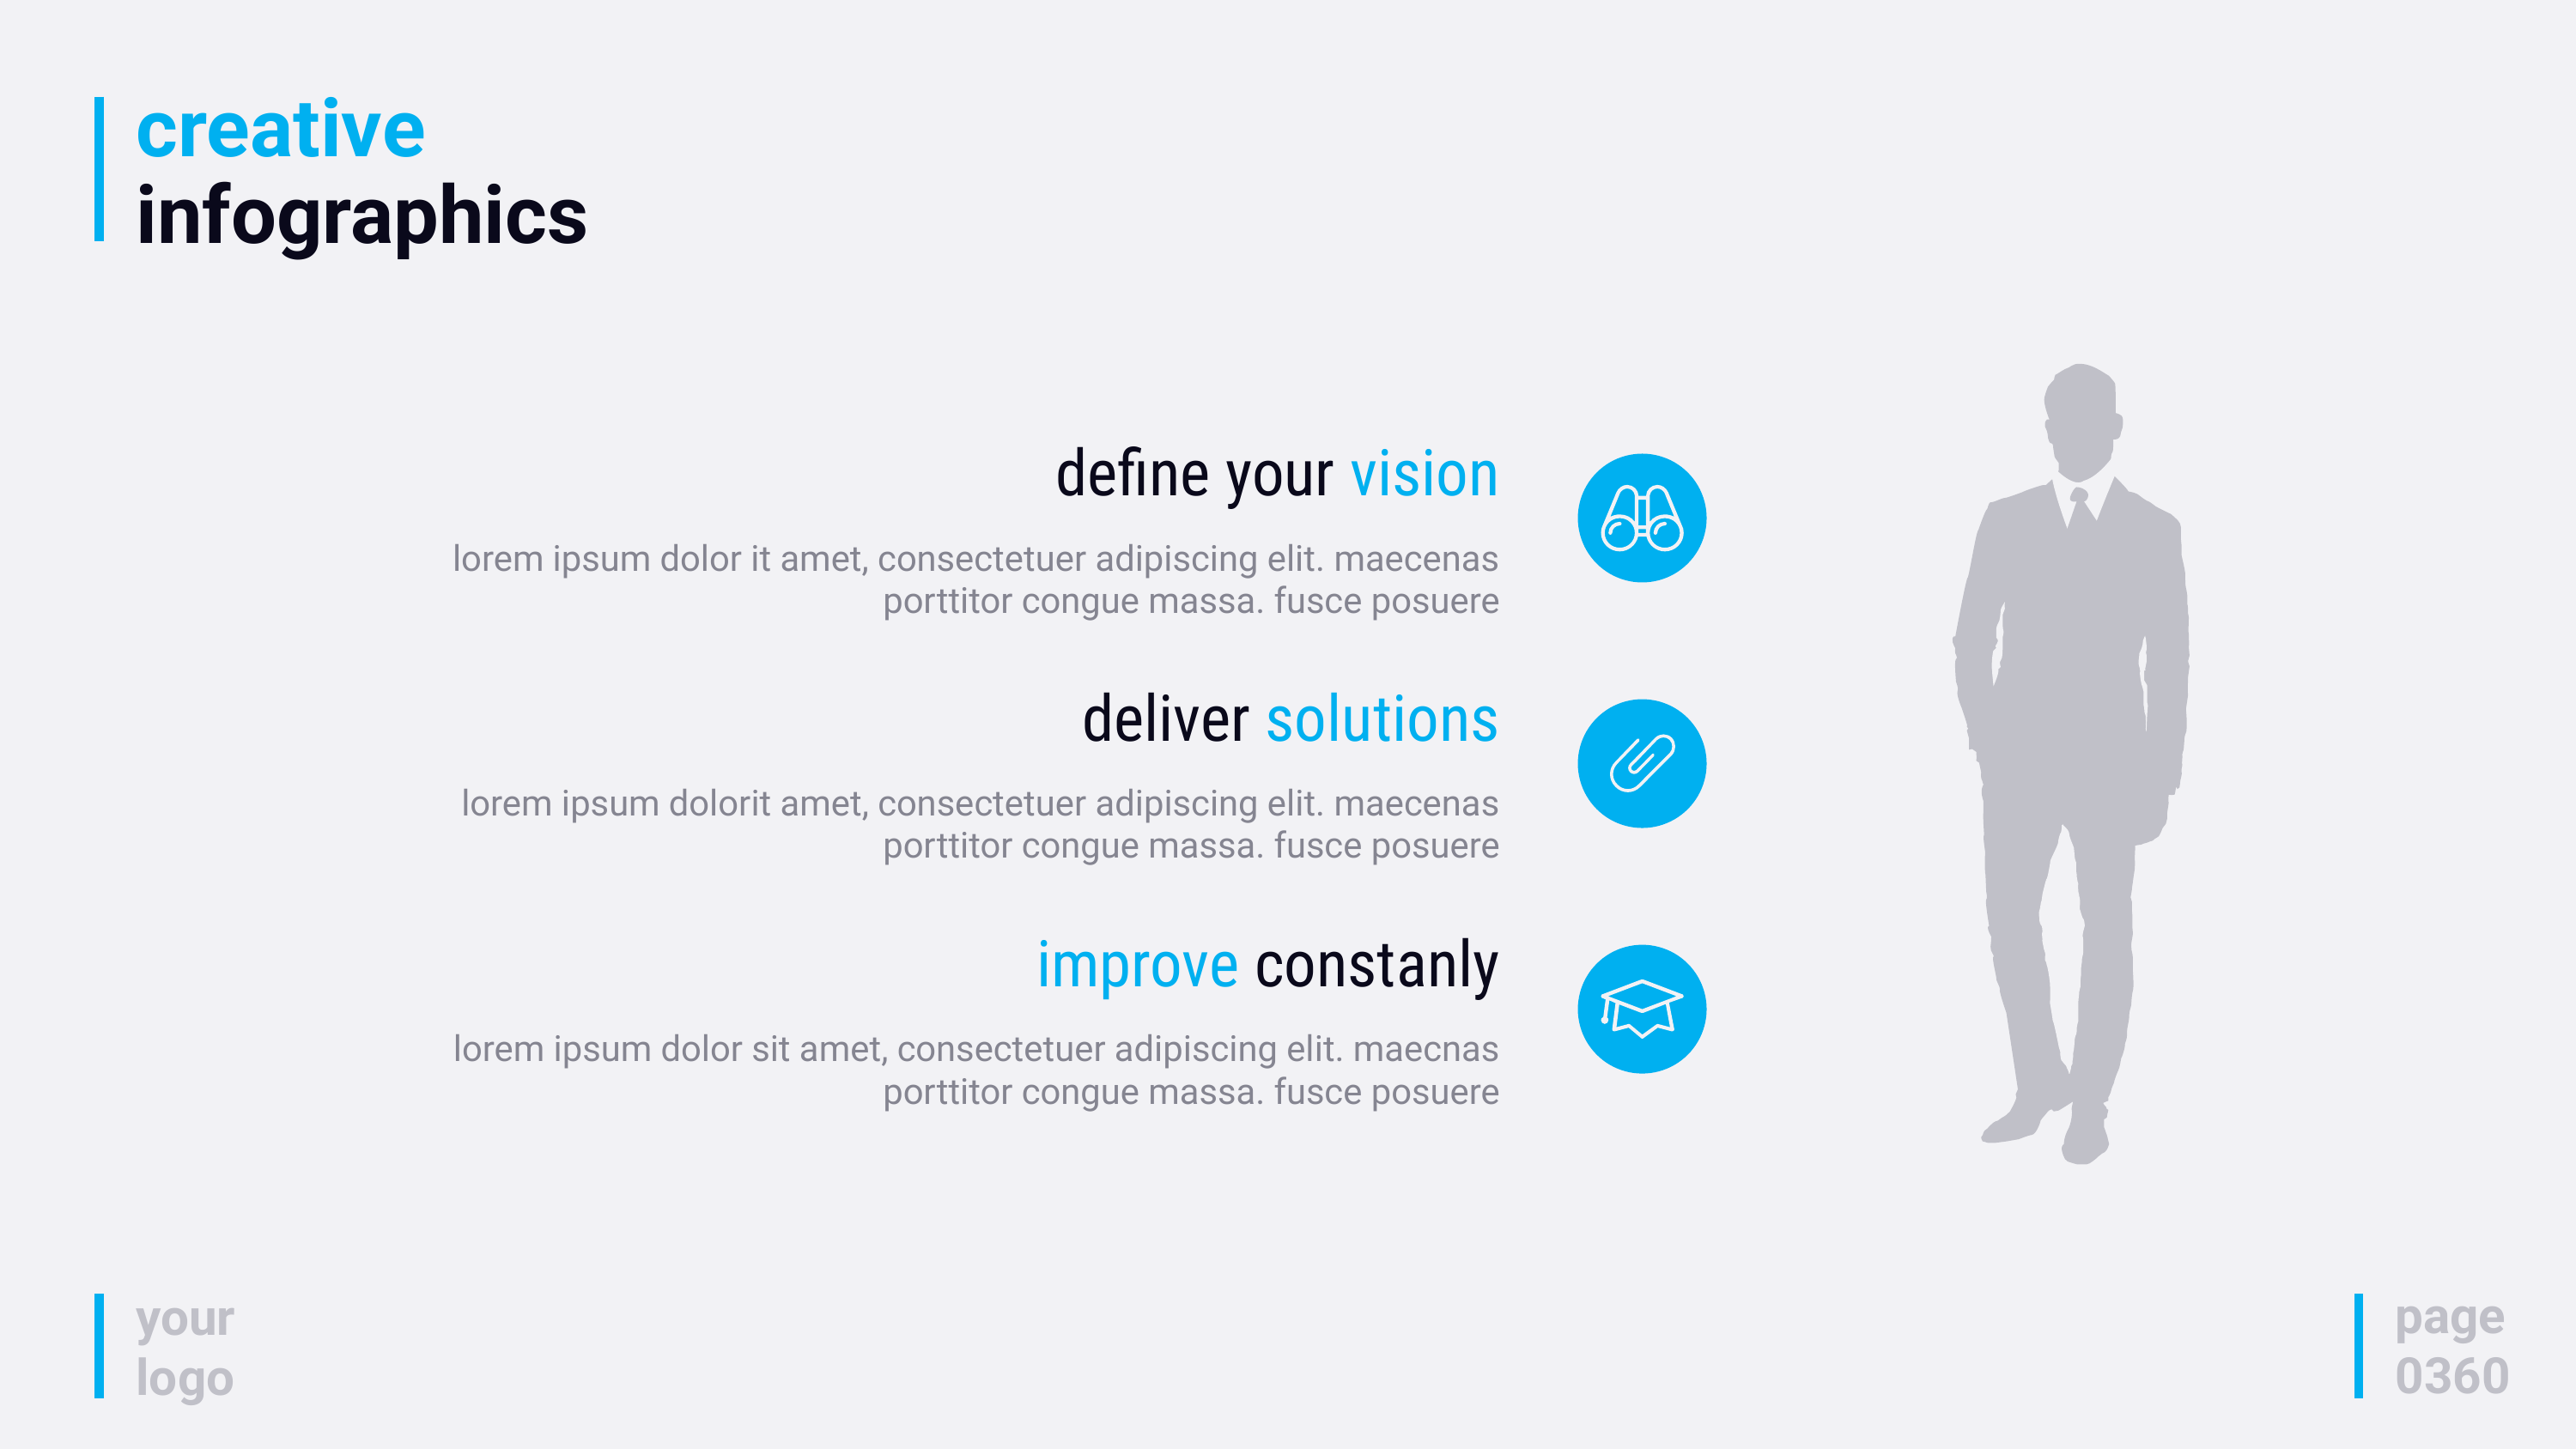

# creative infographics

define your vision

lorem ipsum dolor it amet, consectetuer adipiscing elit. maecenas porttitor congue massa. fusce posuere
deliver solutions

lorem ipsum dolorit amet, consectetuer adipiscing elit. maecenas porttitor congue massa. fusce posuere
improve constanly

lorem ipsum dolor sit amet, consectetuer adipiscing elit. maecnas porttitor congue massa. fusce posuere
page
0360